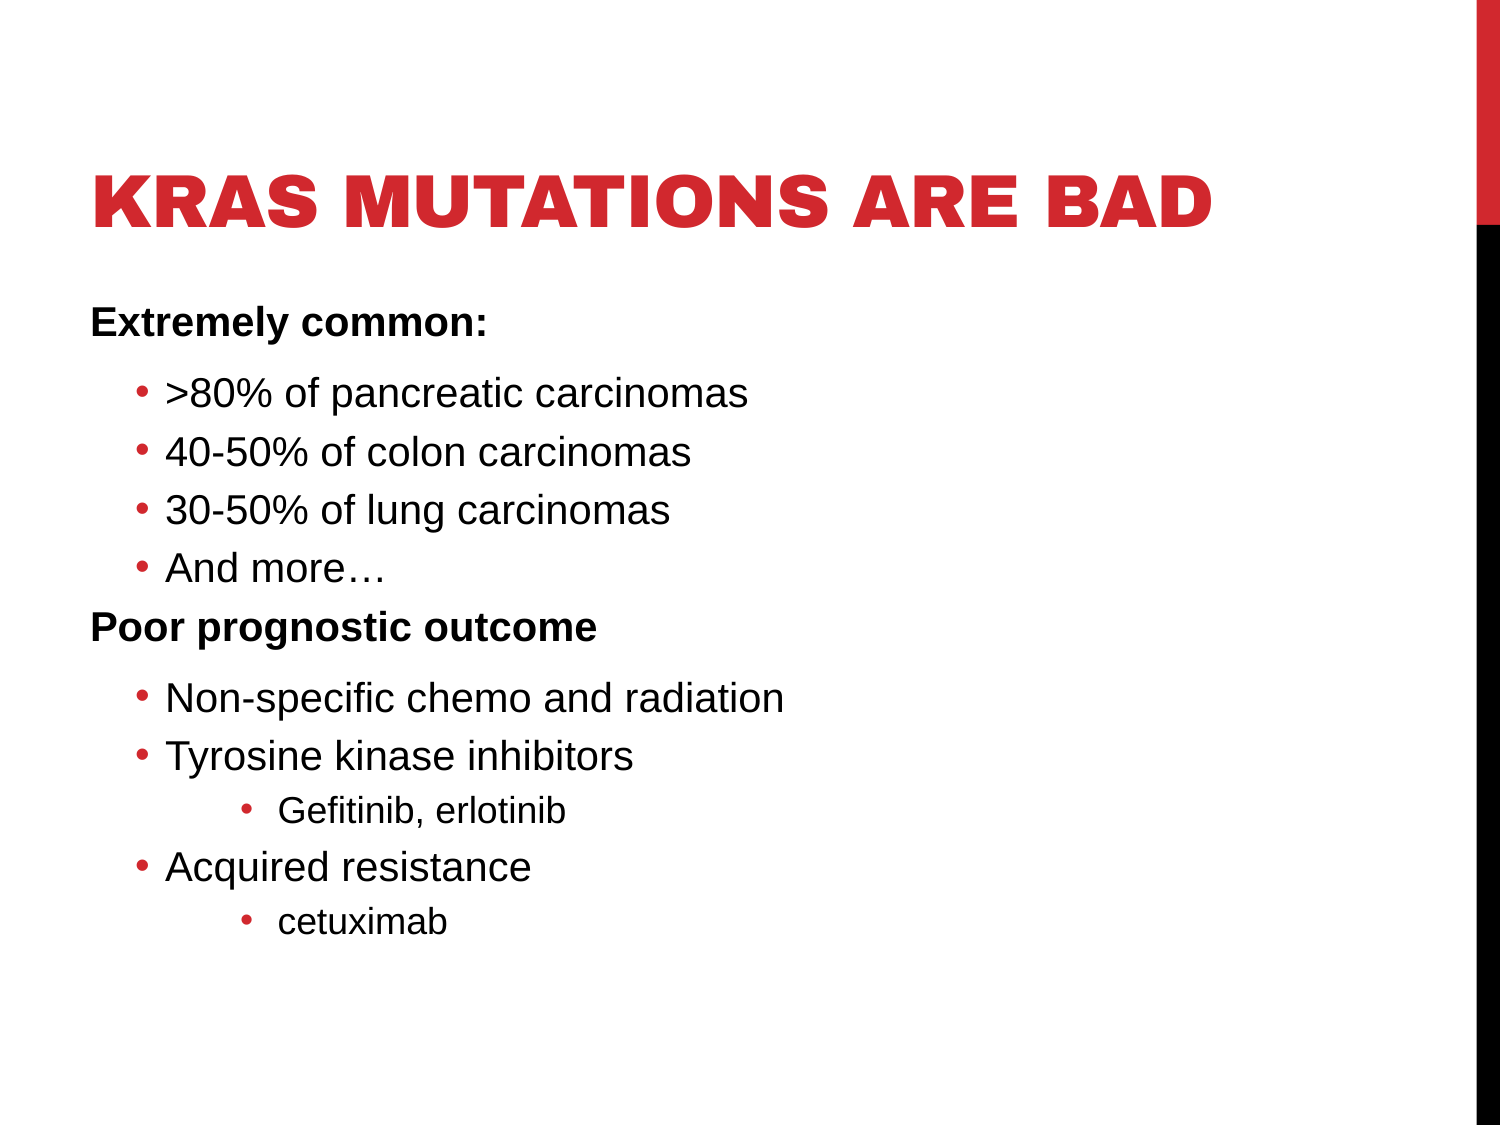

# KRAS MUTATIONs are BAD
Extremely common:
>80% of pancreatic carcinomas
40-50% of colon carcinomas
30-50% of lung carcinomas
And more…
Poor prognostic outcome
Non-specific chemo and radiation
Tyrosine kinase inhibitors
Gefitinib, erlotinib
Acquired resistance
cetuximab